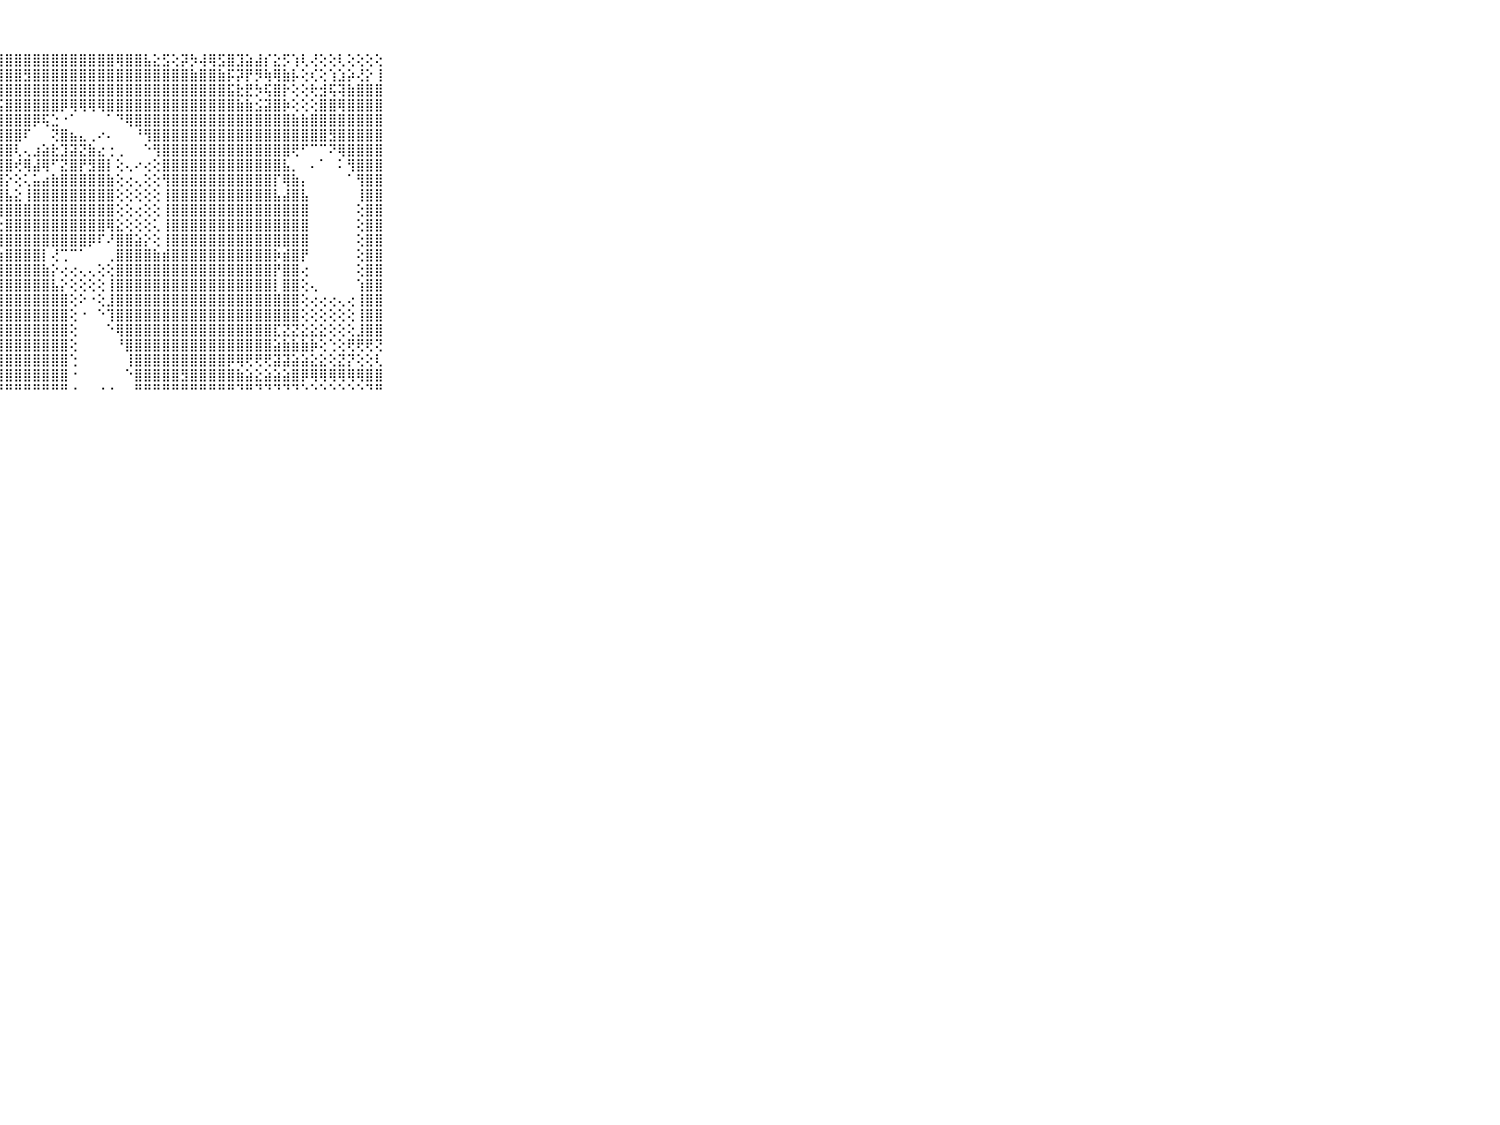

⠀⠀⠀⠀⠀⠀⠀⠀⠀⠀⠀⣻⣿⣿⣿⣿⣿⣿⣿⣿⣿⣿⣿⣿⣿⣿⣿⣿⣿⣿⣿⣿⣿⣿⣿⣿⣿⣿⣿⣿⢿⣿⣿⣧⣕⣫⢕⡽⡳⢼⢿⣫⣿⣹⣵⣼⡎⣕⡫⢱⢇⢜⢕⢕⢇⢕⢕⢕⢕⠀⠀⠀⠀⠀⠀⠀⠀⠀⠀⠀⠀
⠀⠀⠀⠀⠀⠀⠀⠀⠀⠀⠀⣿⣿⣿⡿⣿⣿⣿⣿⣿⣿⣿⣿⣯⣿⣿⣿⣿⣿⣿⣻⣿⣿⣿⣿⣿⣿⣿⣿⣿⣿⣿⣿⣿⣿⣿⣿⣿⣷⣿⣿⣷⡯⡽⡟⡻⢷⢿⣷⡧⢕⢎⢕⢱⣱⡵⢜⡕⢸⠀⠀⠀⠀⠀⠀⠀⠀⠀⠀⠀⠀
⠀⠀⠀⠀⠀⠀⠀⠀⠀⠀⠀⣗⣿⣿⣿⣿⣿⣿⣿⣿⣿⣿⣿⣿⣿⣿⣿⣿⣿⣿⣿⣿⣿⣿⣿⣿⣿⣿⣿⣿⣿⣿⣿⣿⣿⣿⣿⣿⣿⣿⣿⣿⣯⣗⣟⡳⢯⣿⡗⢕⢕⢗⣺⢯⢽⣷⣿⣿⣿⠀⠀⠀⠀⠀⠀⠀⠀⠀⠀⠀⠀
⠀⠀⠀⠀⠀⠀⠀⠀⠀⠀⠀⣿⣿⣿⣿⣿⣿⣿⣿⣿⣿⣿⣿⣿⣿⣿⣿⣯⣿⣿⣿⣿⣿⣿⡿⢿⢿⢿⢿⣿⣿⣿⣿⣿⣿⣿⣿⣿⣿⣿⣿⣿⣿⣷⣷⣪⣽⣿⡷⢕⢕⢕⣿⣿⢿⣿⣿⣿⣿⠀⠀⠀⠀⠀⠀⠀⠀⠀⠀⠀⠀
⠀⠀⠀⠀⠀⠀⠀⠀⠀⠀⠀⣿⣿⣿⣿⣿⣿⣿⣿⣿⣿⣿⣿⣿⣿⣿⣿⣿⣿⣿⣿⡿⢯⣑⠐⠁⠀⠀⠀⠁⠙⢿⣿⣿⣿⣿⣿⣿⣿⣿⣿⣿⣿⣿⣿⣿⣿⣿⣿⣷⣷⣿⣿⣿⣿⣿⣿⣿⣿⠀⠀⠀⠀⠀⠀⠀⠀⠀⠀⠀⠀
⠀⠀⠀⠀⠀⠀⠀⠀⠀⠀⠀⣿⣿⣿⣿⣿⣿⣿⣿⣿⣿⣿⣿⣿⣿⣿⣿⣿⣿⣿⠏⠀⠀⢝⣿⣦⣄⢀⠔⠄⠀⠀⠘⢻⣿⣿⣿⣿⣿⣿⣿⣿⣿⣿⣿⣿⣿⣿⣿⣿⣿⣿⣿⣻⣿⣿⣿⣿⣿⠀⠀⠀⠀⠀⠀⠀⠀⠀⠀⠀⠀
⠀⠀⠀⠀⠀⠀⠀⠀⠀⠀⠀⣿⣿⣿⣿⣿⣿⣿⣿⣿⣿⣿⣿⣿⣿⣿⣿⣿⣿⢇⢄⣰⣵⣗⣹⣽⣝⣷⣔⢐⢀⠀⠀⠑⢻⣿⣿⣿⣿⣿⣿⣿⣿⣿⣿⣿⣿⣿⣿⢟⠋⠉⠉⠝⢿⣿⣿⣿⣿⠀⠀⠀⠀⠀⠀⠀⠀⠀⠀⠀⠀
⠀⠀⠀⠀⠀⠀⠀⠀⠀⠀⠀⣿⣿⣿⣿⣿⣿⣿⣿⣿⣿⣿⣿⣿⣿⣿⣿⣿⣿⢞⢿⣼⢿⠋⣝⣿⡟⣻⣿⡇⢕⢄⠔⢔⢕⣿⣿⣿⣿⣿⣿⣿⣿⣿⣿⣿⣿⣿⣧⡀⠀⠄⠁⠀⠅⢻⣿⣿⣿⠀⠀⠀⠀⠀⠀⠀⠀⠀⠀⠀⠀
⠀⠀⠀⠀⠀⠀⠀⠀⠀⠀⠀⣿⣿⣿⣿⣿⣿⣿⣿⣿⣿⣿⣿⣿⣿⣿⣿⣿⡕⢕⢅⣥⣴⣷⣿⣿⣿⣿⣿⣷⢕⢔⢄⢕⢕⢻⣿⣿⣿⣿⣿⣿⣿⣿⣿⣿⣿⡏⢿⣷⡄⠀⠀⠀⠀⠁⢻⣿⣿⠀⠀⠀⠀⠀⠀⠀⠀⠀⠀⠀⠀
⠀⠀⠀⠀⠀⠀⠀⠀⠀⠀⠀⣿⣿⣿⣿⣿⣿⣿⣿⣿⣿⣿⣿⣿⣿⣿⣿⣿⣧⣕⢸⣿⣿⣿⣿⣿⣿⣿⣿⣿⢕⢕⢕⢕⢕⢸⣿⣿⣿⣿⣿⣿⣿⣿⣿⣿⣿⣧⣼⣿⣧⠀⠀⠀⠀⠀⢸⣿⣿⠀⠀⠀⠀⠀⠀⠀⠀⠀⠀⠀⠀
⠀⠀⠀⠀⠀⠀⠀⠀⠀⠀⠀⣿⣿⣿⡻⢿⡿⡿⢿⣿⢿⣿⣿⢽⡿⢿⣿⣿⣿⣿⣿⣿⣿⣿⣿⣿⣿⣿⣿⣿⢕⢕⢔⢕⢕⢸⣿⣿⣿⣿⣿⣿⣿⣿⣿⣿⣿⣿⣿⣿⣿⠀⠀⠀⠀⠀⢕⣿⣿⠀⠀⠀⠀⠀⠀⠀⠀⠀⠀⠀⠀
⠀⠀⠀⠀⠀⠀⠀⠀⠀⠀⠀⡿⣯⢽⣯⣿⡿⡽⣿⣿⣽⣿⣿⣿⣿⣿⣿⣗⣿⣿⣿⣿⣿⣿⣿⣿⣿⣿⣿⢿⣕⢕⢕⢕⢅⢸⣿⣿⣿⣿⣿⣿⣿⣿⣿⣿⣿⣿⣿⣿⣿⠀⠀⠀⠀⠀⢕⣿⣿⠀⠀⠀⠀⠀⠀⠀⠀⠀⠀⠀⠀
⠀⠀⠀⠀⠀⠀⠀⠀⠀⠀⠀⣷⣿⣿⣻⣿⣿⣿⣿⣿⣿⣿⣟⣻⣿⣟⣿⣻⣿⣿⣿⣿⣿⣿⣿⣿⣿⡿⠏⠜⣿⣿⣵⡕⢕⢸⣿⣿⣿⣿⣿⣿⣿⣿⣿⣿⣿⣿⣿⣿⣿⠀⠀⠀⠀⠀⢕⣿⣿⠀⠀⠀⠀⠀⠀⠀⠀⠀⠀⠀⠀
⠀⠀⠀⠀⠀⠀⠀⠀⠀⠀⠀⣷⢿⣷⣷⣿⣷⣷⣿⣿⣾⣿⣿⣿⣿⣿⣷⣷⣿⣿⣿⣿⡇⢜⢉⠉⠁⠀⠀⢀⣿⣿⣿⣿⣷⣾⣿⣿⣿⣿⣿⣿⣿⣿⣿⣿⣿⡷⣾⣿⡟⠀⠀⠀⠀⠀⢕⣿⣿⠀⠀⠀⠀⠀⠀⠀⠀⠀⠀⠀⠀
⠀⠀⠀⠀⠀⠀⠀⠀⠀⠀⠀⣿⣯⣽⣿⣷⣿⣿⣷⣾⣿⣷⣿⣽⣾⣿⣷⣿⣿⣿⣿⣿⣷⡕⢔⢔⢄⢄⢕⢕⣿⣿⣿⣿⣿⣿⣿⣿⣿⣿⣿⣿⣿⣿⣿⣿⣿⡟⣿⣿⢔⠀⠀⠀⠀⠀⢕⣿⣿⠀⠀⠀⠀⠀⠀⠀⠀⠀⠀⠀⠀
⠀⠀⠀⠀⠀⠀⠀⠀⠀⠀⠀⣿⣿⣿⣿⣿⣿⣿⣿⣿⣿⣿⣿⣿⣿⣿⣿⣿⣿⣿⣿⣿⣿⣧⡕⢕⢕⢕⢕⢸⣿⣿⣿⣿⣿⣿⣿⣿⣿⣿⣿⣿⣿⣿⣿⣿⣿⡇⣿⣿⢕⢄⠀⠀⠀⠀⢱⣿⣿⠀⠀⠀⠀⠀⠀⠀⠀⠀⠀⠀⠀
⠀⠀⠀⠀⠀⠀⠀⠀⠀⠀⠀⣿⣿⣿⣿⣿⣿⣿⣿⣿⣿⣿⣿⣿⣿⣿⣿⣿⣿⣿⣿⣿⣿⣿⣿⢕⠕⠐⢕⣸⣿⣿⣿⣿⣿⣿⣿⣿⣿⣿⣿⣿⣿⣿⣿⣿⣿⣿⣿⣿⢕⢔⢔⢔⢄⢔⢸⣿⣿⠀⠀⠀⠀⠀⠀⠀⠀⠀⠀⠀⠀
⠀⠀⠀⠀⠀⠀⠀⠀⠀⠀⠀⣿⣿⣿⣿⣿⣿⣿⣿⣿⣿⣿⣿⣿⣿⣿⣿⣿⣿⣿⣿⣿⣿⣿⣿⢕⠐⠀⠑⢹⣿⣿⣿⣿⣿⣿⣿⣿⣿⣿⣿⣿⣿⣿⣿⣿⣿⣿⣿⣿⢕⢕⢕⢕⢕⢕⢸⣿⣿⠀⠀⠀⠀⠀⠀⠀⠀⠀⠀⠀⠀
⠀⠀⠀⠀⠀⠀⠀⠀⠀⠀⠀⣿⣿⣿⣿⣿⣿⣿⣿⣿⣿⣿⣿⣿⣿⣿⣿⣿⣿⣿⣿⣿⣿⣿⣿⢕⠀⠀⠀⠑⢿⣿⣿⣿⣿⣿⣿⣿⣿⣿⣿⣿⣿⣿⣿⣿⣿⣏⣝⣝⣕⣕⣕⢕⢕⢕⣸⣿⣿⠀⠀⠀⠀⠀⠀⠀⠀⠀⠀⠀⠀
⠀⠀⠀⠀⠀⠀⠀⠀⠀⠀⠀⣿⣿⣿⣿⣿⣿⣿⣿⣿⣿⣿⣿⣿⣿⣿⣿⣿⣿⣿⣿⣿⣿⣿⣿⢕⠀⠀⠀⠀⠘⣿⣿⣿⣿⣿⣿⣿⣿⣿⣿⣿⣿⣿⣿⣿⣿⣵⣷⣷⣷⡷⢕⢑⢕⢟⢟⢟⢝⠀⠀⠀⠀⠀⠀⠀⠀⠀⠀⠀⠀
⠀⠀⠀⠀⠀⠀⠀⠀⠀⠀⠀⣽⣿⣿⣿⣿⣿⣿⣿⣿⣿⣿⣿⣿⣿⣿⣿⣿⣿⣿⣿⣿⣿⣿⣿⢑⠀⠀⠀⠀⠀⢸⣿⣿⣿⣿⣿⣿⣿⣿⣿⣿⡿⢿⢟⢟⢟⣽⣽⣵⣵⣕⣕⢕⣝⡝⢕⢕⢇⠀⠀⠀⠀⠀⠀⠀⠀⠀⠀⠀⠀
⠀⠀⠀⠀⠀⠀⠀⠀⠀⠀⠀⣿⣿⣿⣿⣿⣽⣿⣿⣿⣿⣿⣿⣿⣿⣿⣿⣿⣿⣿⣿⣿⣿⣿⣿⠐⠀⠀⠀⠀⠀⠑⣿⣿⣿⣿⣿⣻⣿⣿⣿⣿⣿⣷⣵⣕⣵⣵⣵⣿⡿⢿⢿⢿⢿⢿⢿⣿⣿⠀⠀⠀⠀⠀⠀⠀⠀⠀⠀⠀⠀
⠀⠀⠀⠀⠀⠀⠀⠀⠀⠀⠀⠛⠛⠛⠛⠛⠛⠛⠛⠛⠛⠛⠛⠛⠛⠛⠛⠛⠛⠛⠛⠛⠛⠛⠛⠐⠀⠀⠐⠐⠀⠀⠛⠛⠛⠛⠛⠛⠛⠛⠛⠛⠛⠙⠛⠙⠙⠙⠙⠙⠑⠑⠑⠑⠑⠑⠑⠙⠛⠀⠀⠀⠀⠀⠀⠀⠀⠀⠀⠀⠀